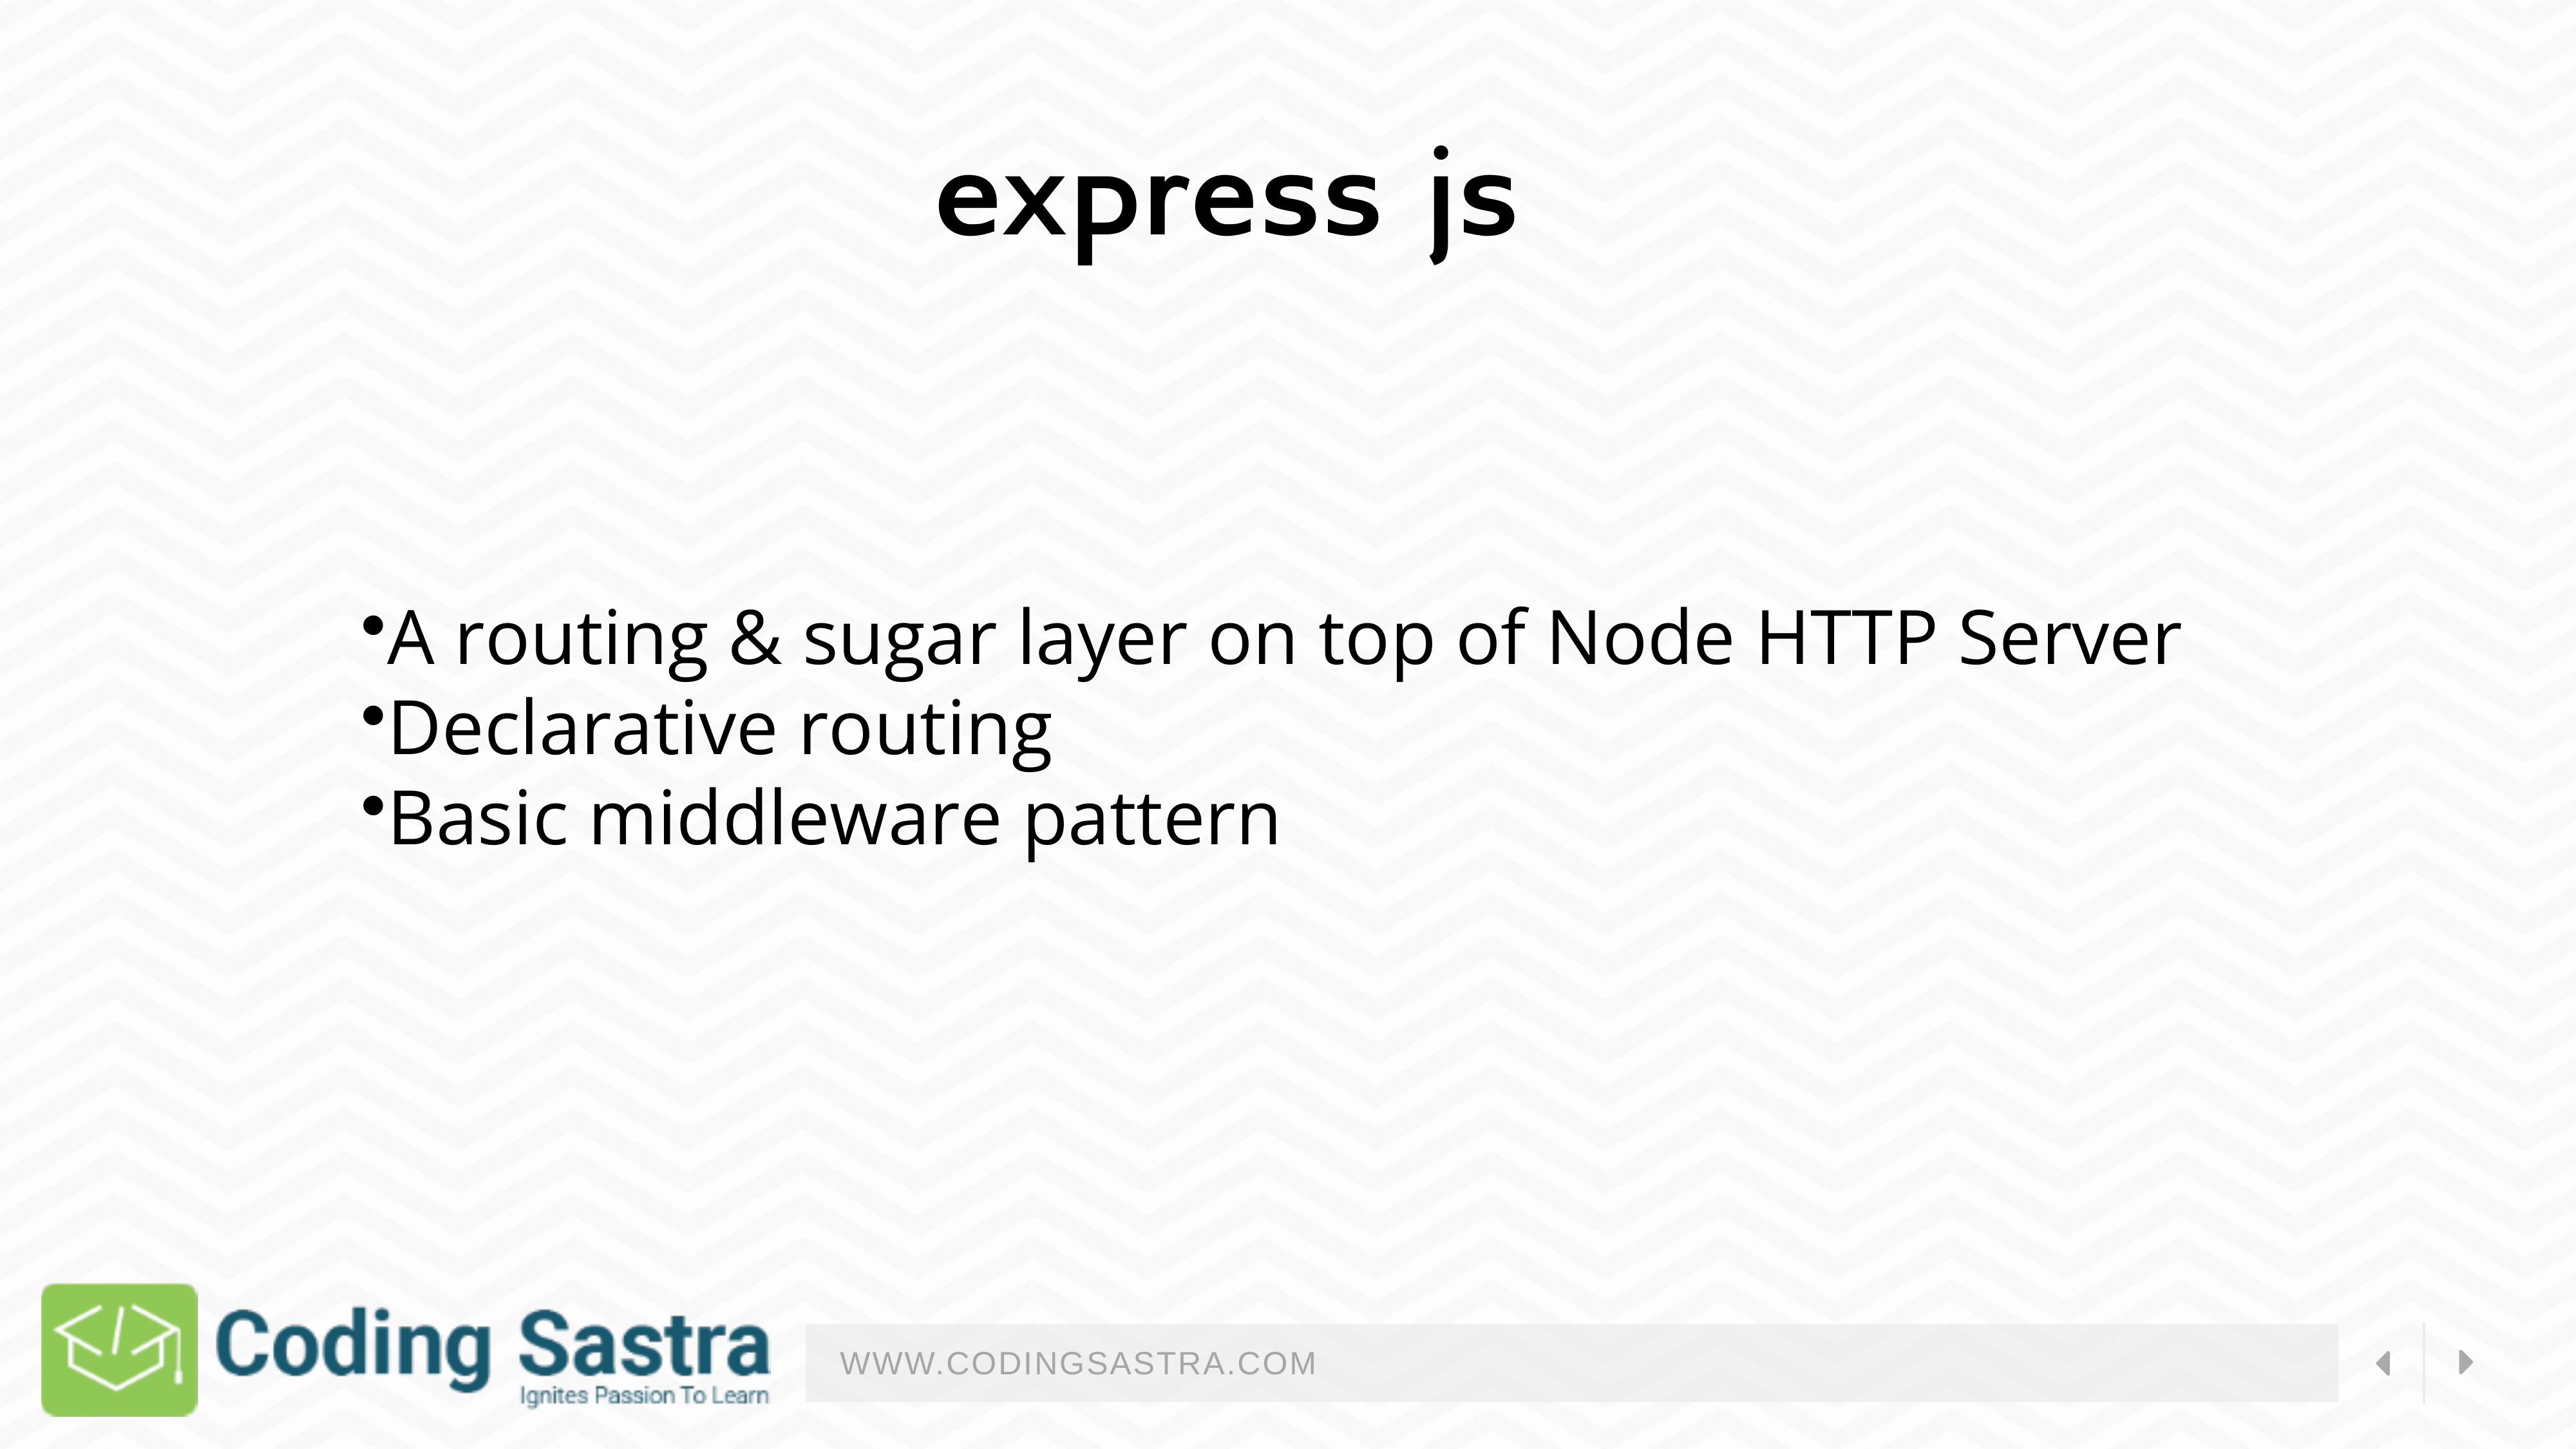

express js
A routing & sugar layer on top of Node HTTP Server
Declarative routing
Basic middleware pattern